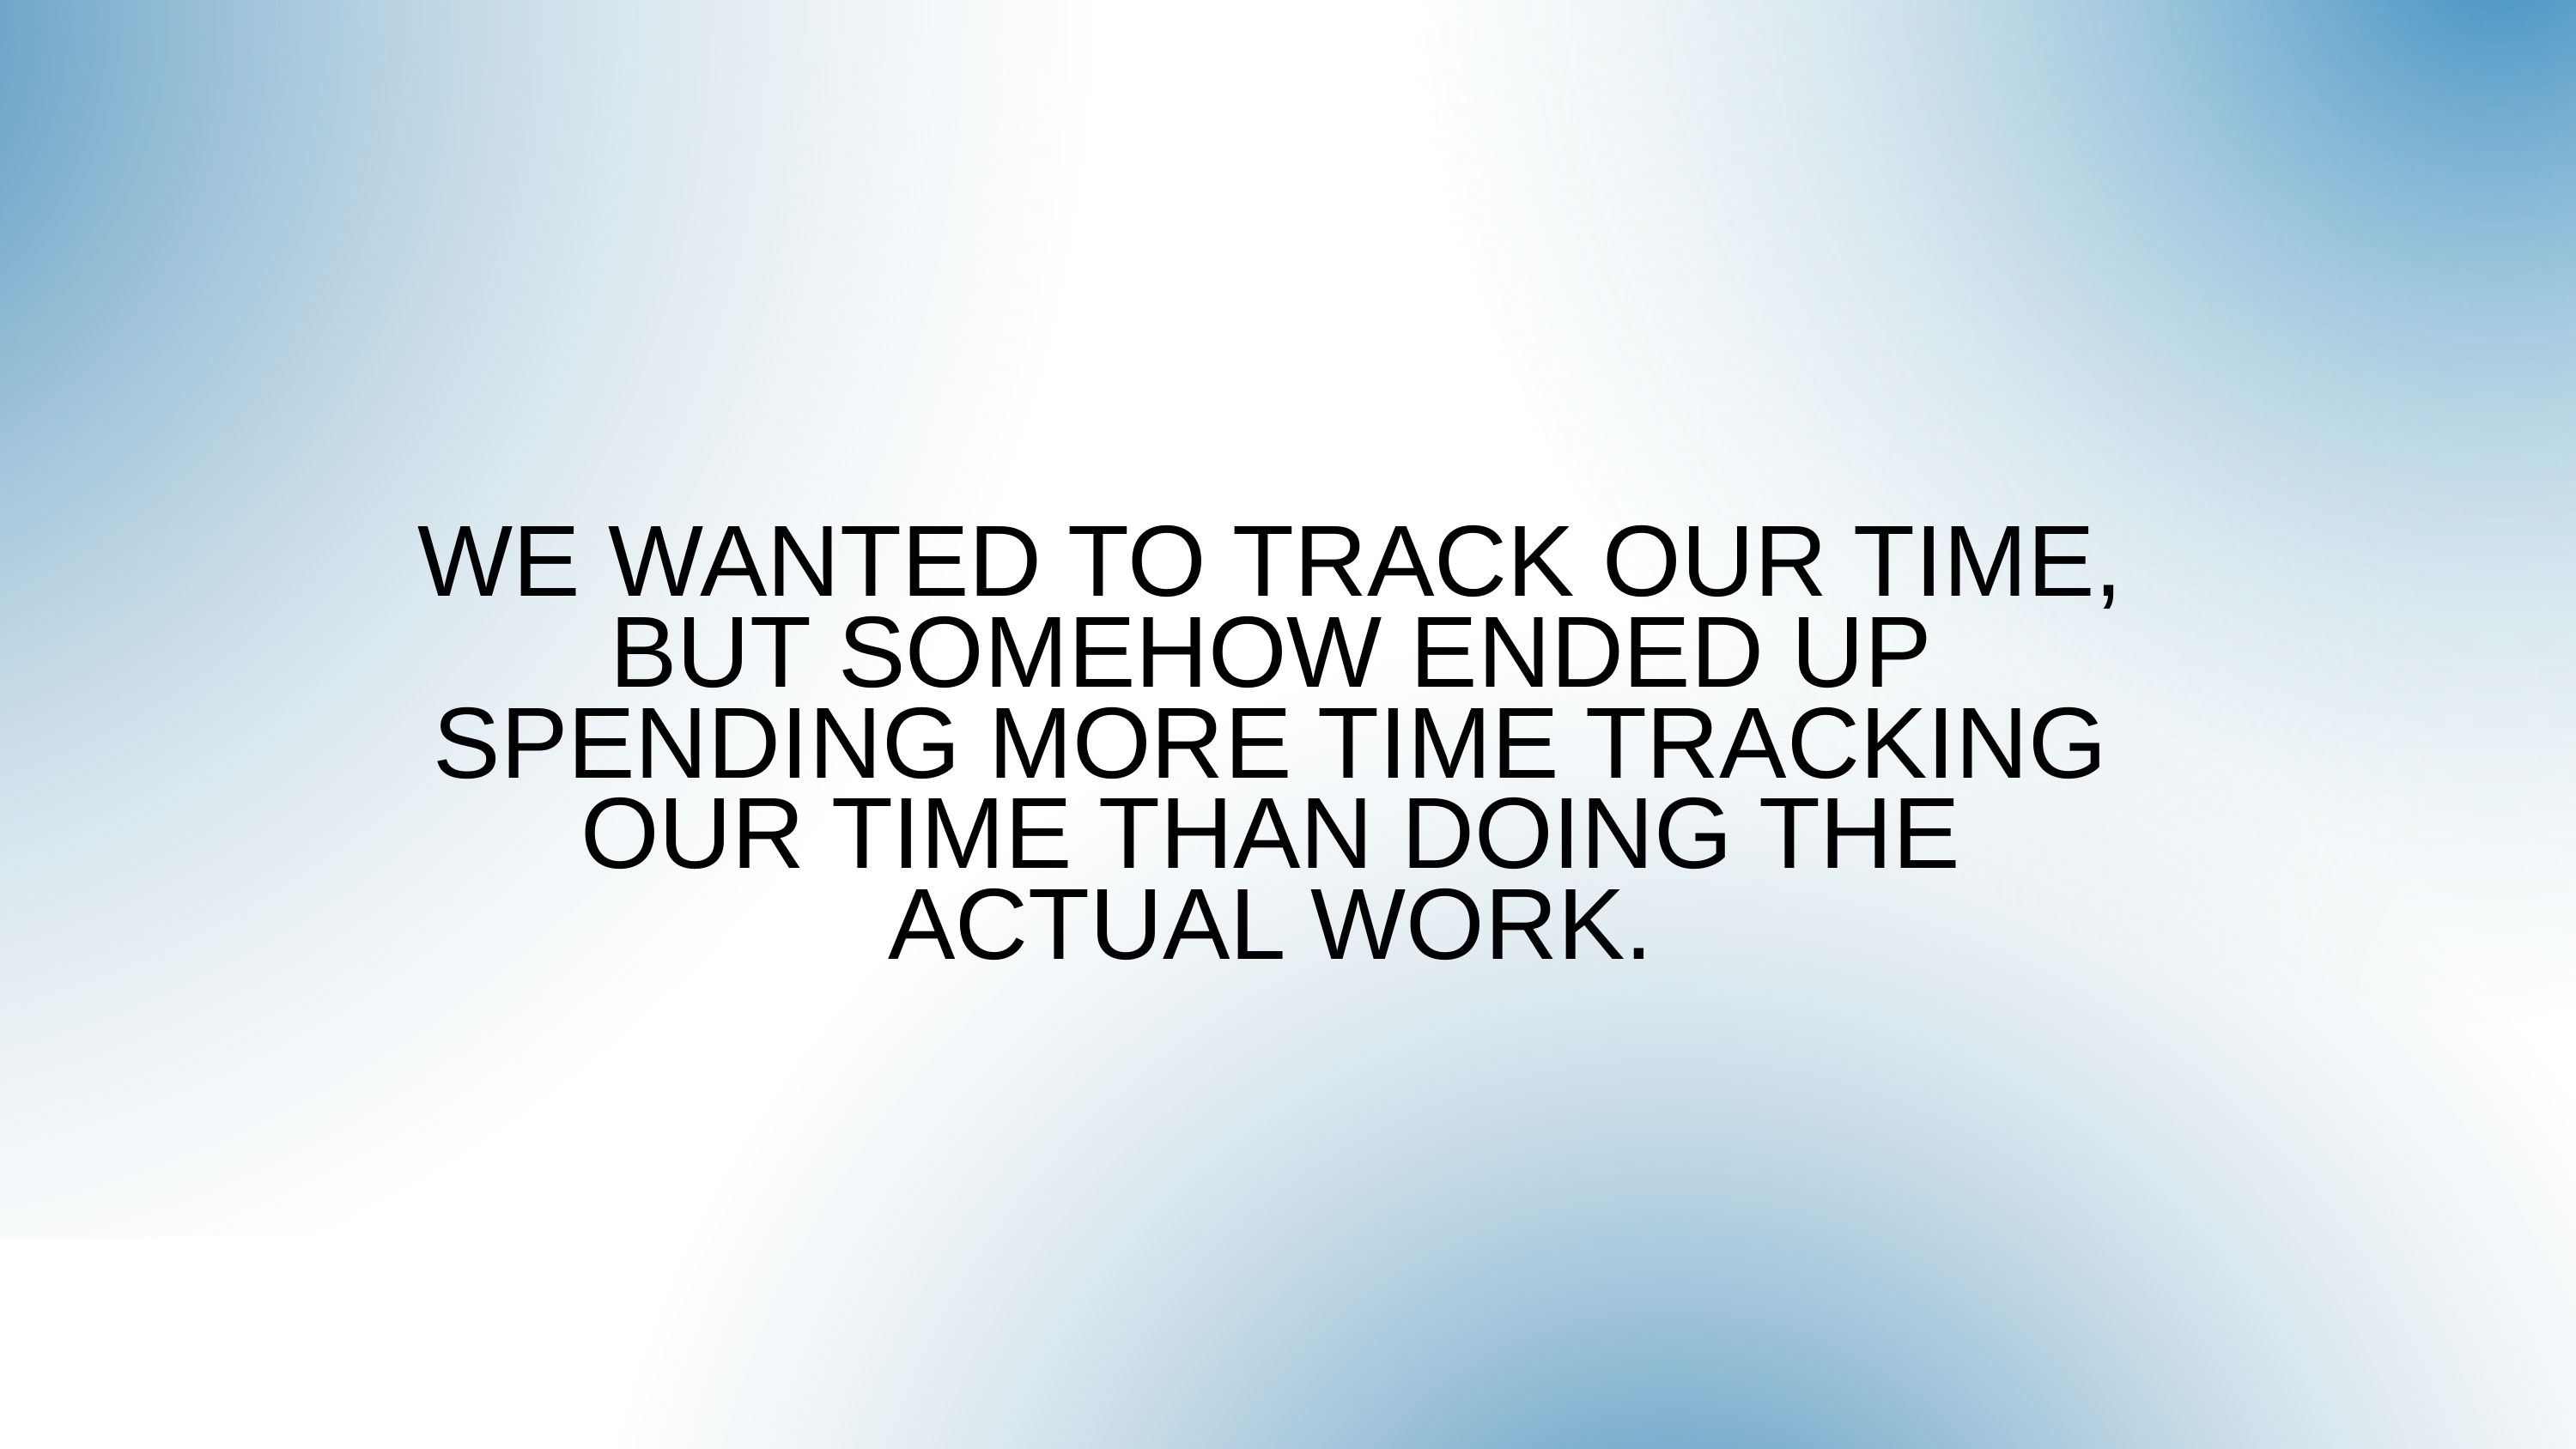

WE WANTED TO TRACK OUR TIME, BUT SOMEHOW ENDED UP SPENDING MORE TIME TRACKING OUR TIME THAN DOING THE ACTUAL WORK.